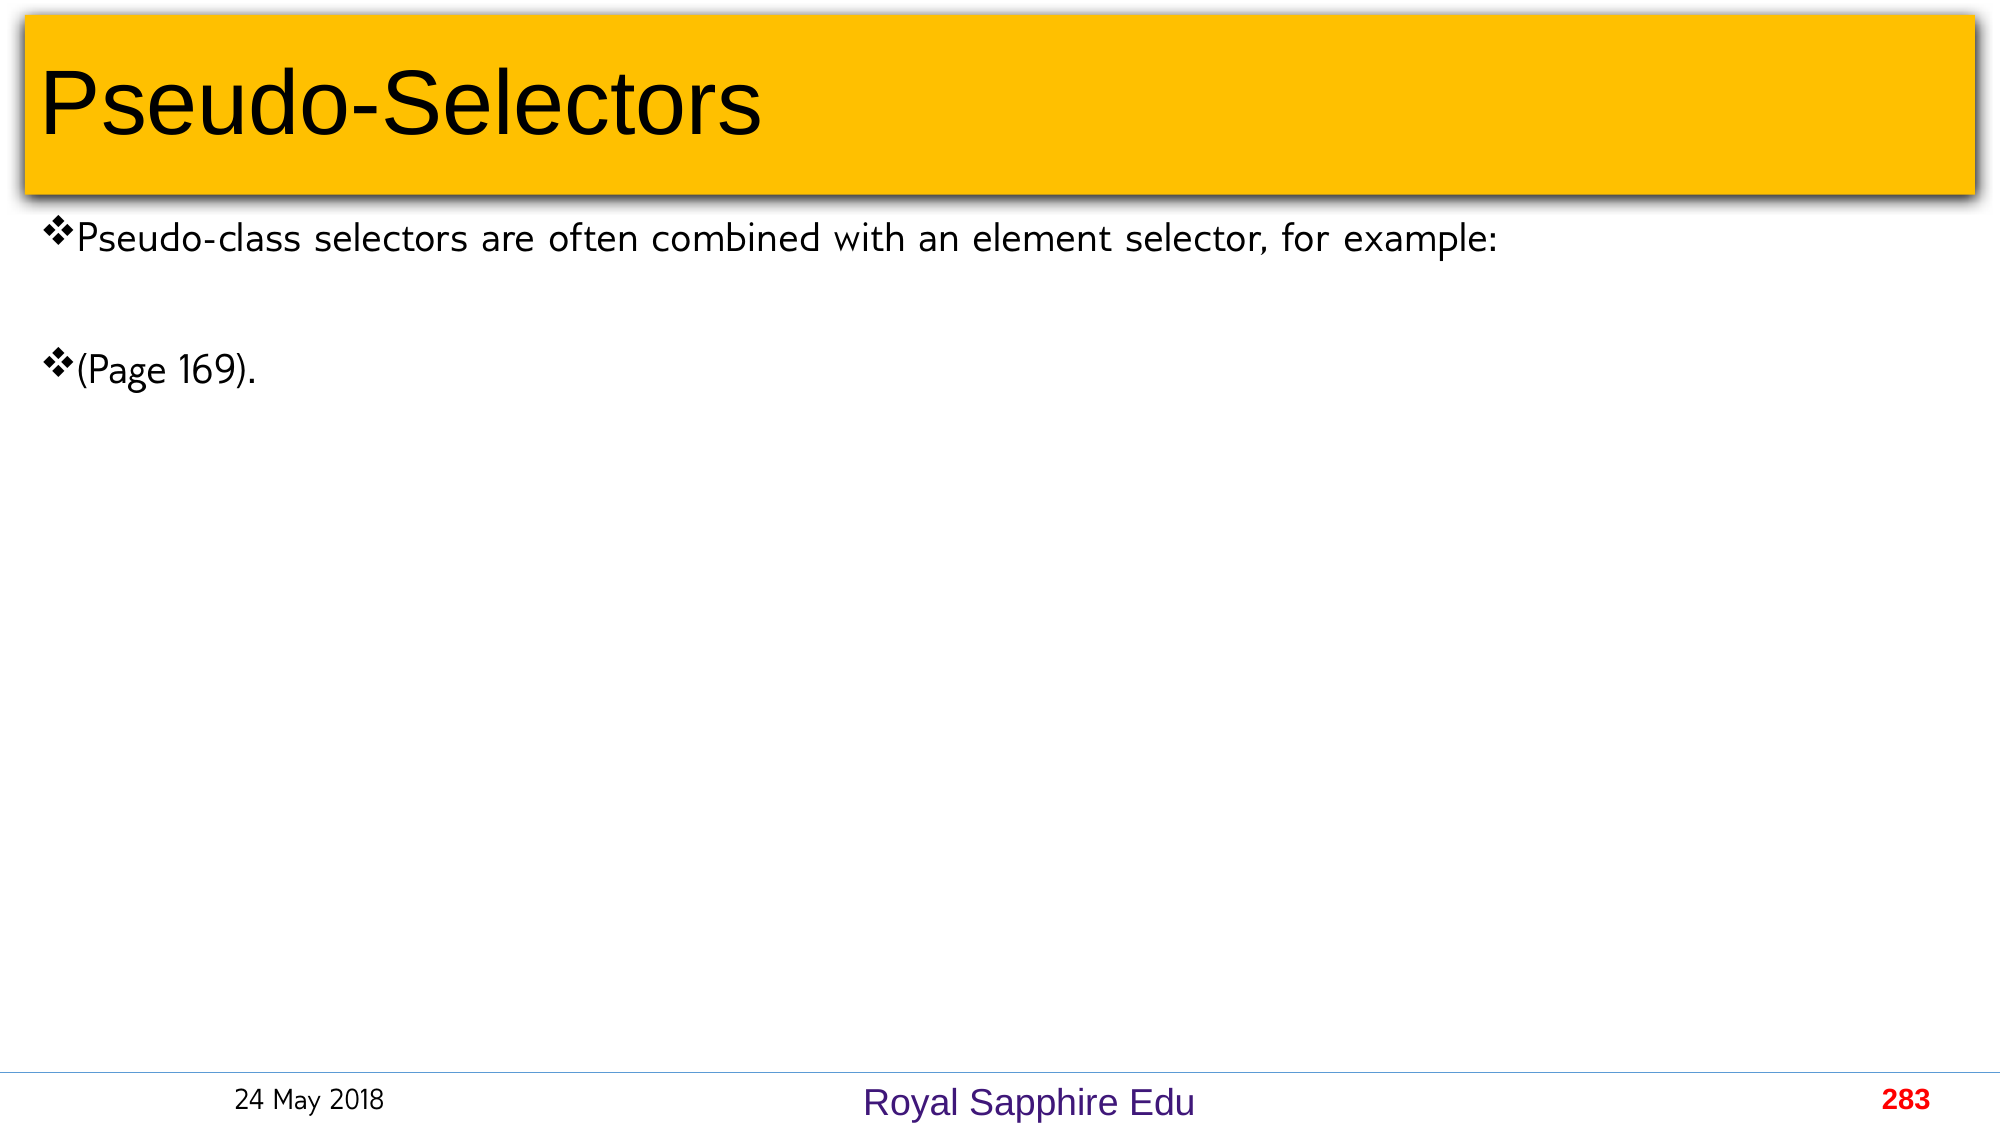

# Pseudo-Selectors
Pseudo-class selectors are often combined with an element selector, for example:

(Page 169).
24 May 2018
283